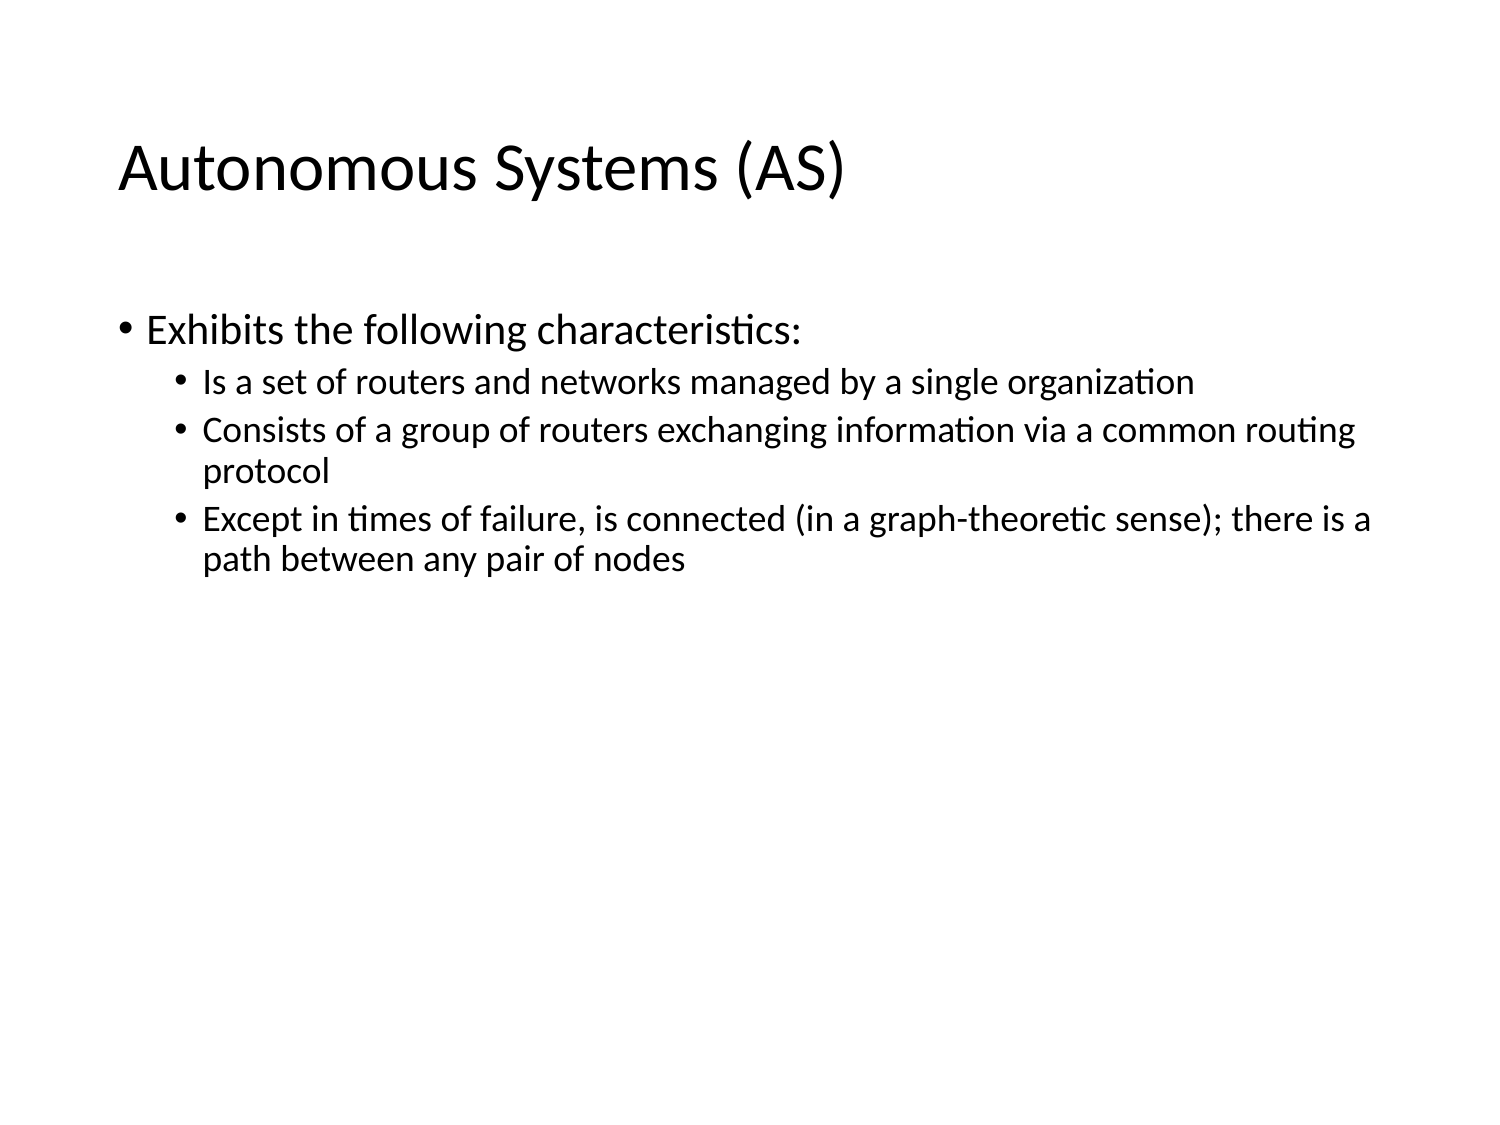

# Autonomous Systems (AS)
Exhibits the following characteristics:
Is a set of routers and networks managed by a single organization
Consists of a group of routers exchanging information via a common routing protocol
Except in times of failure, is connected (in a graph-theoretic sense); there is a path between any pair of nodes